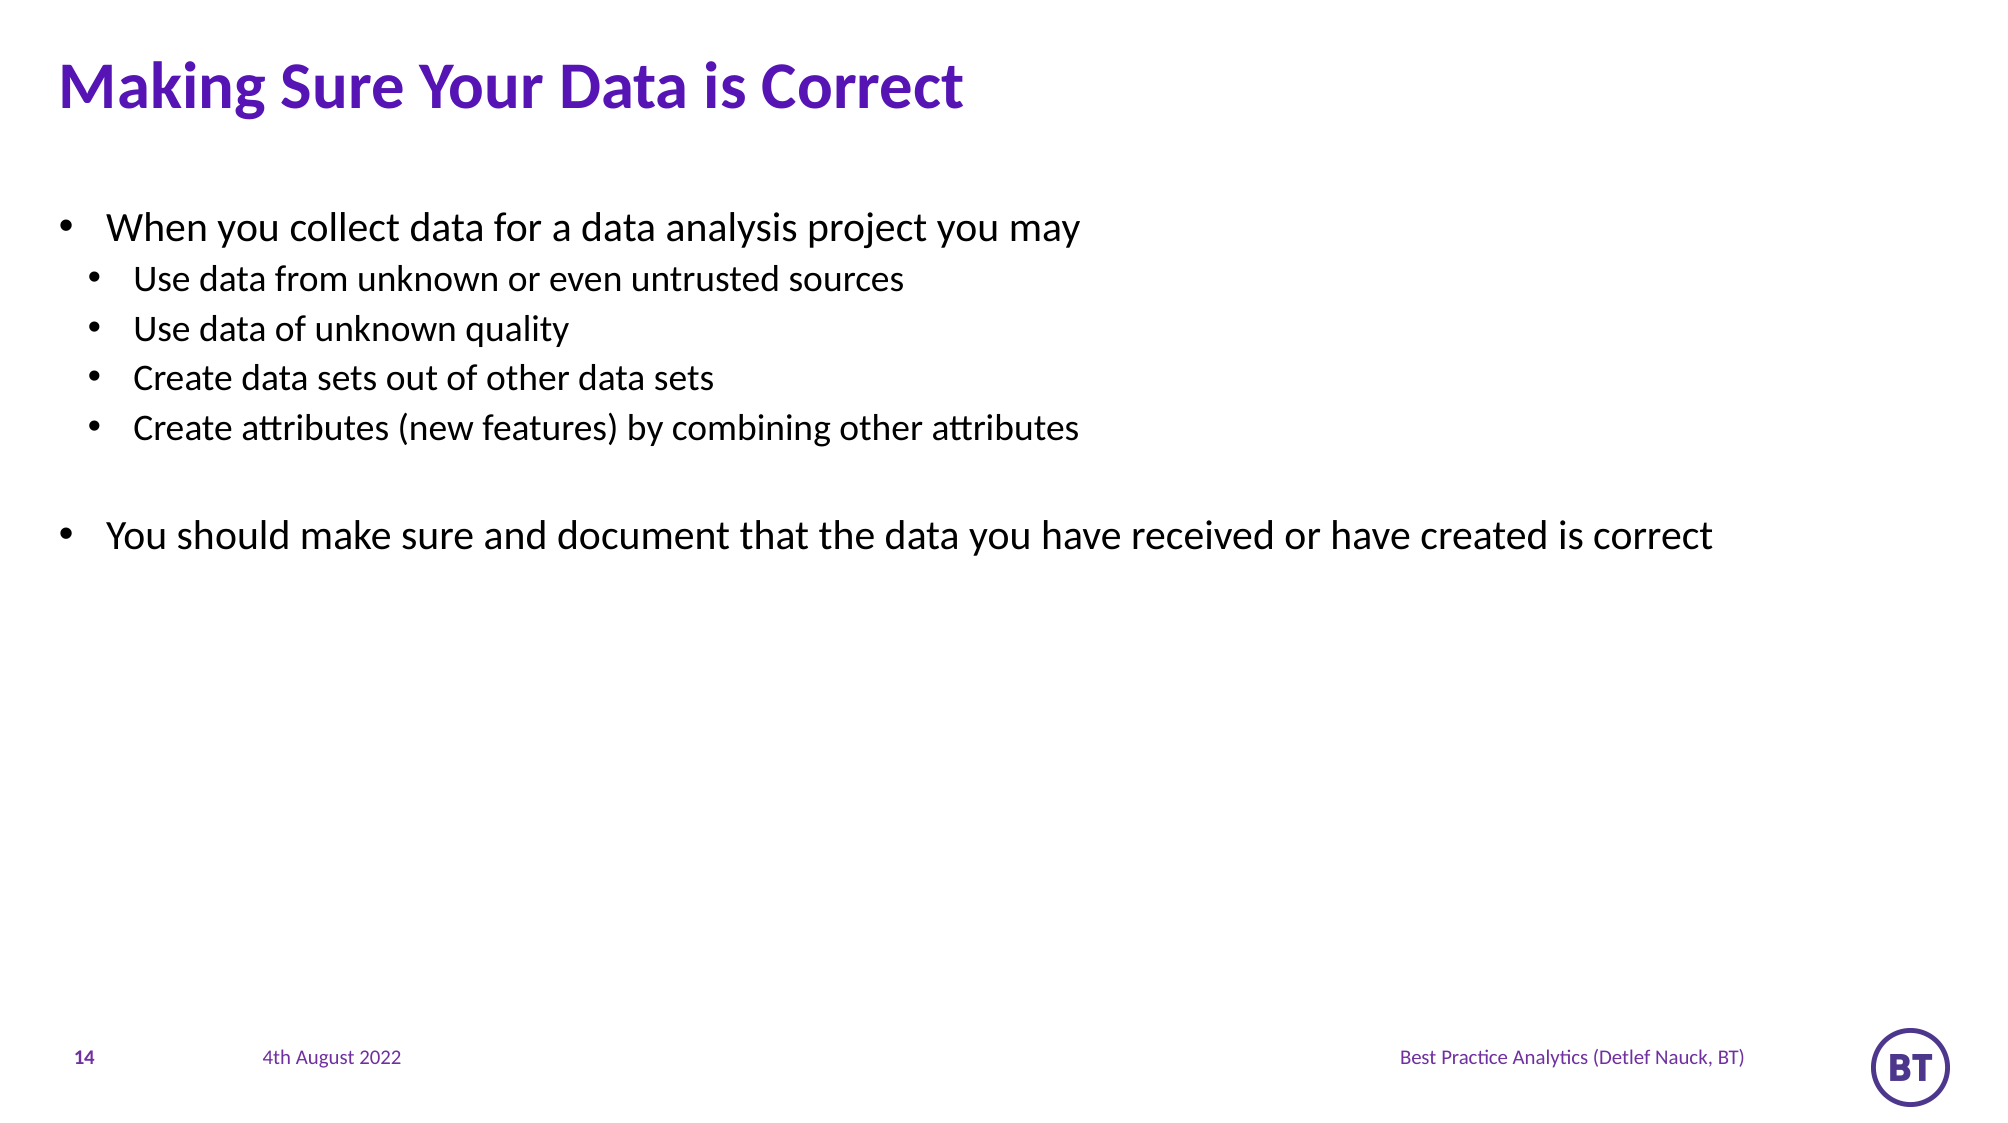

# Making Sure Your Data is Correct
When you collect data for a data analysis project you may
Use data from unknown or even untrusted sources
Use data of unknown quality
Create data sets out of other data sets
Create attributes (new features) by combining other attributes

You should make sure and document that the data you have received or have created is correct

14
Best Practice Analytics (Detlef Nauck, BT)
4th August 2022